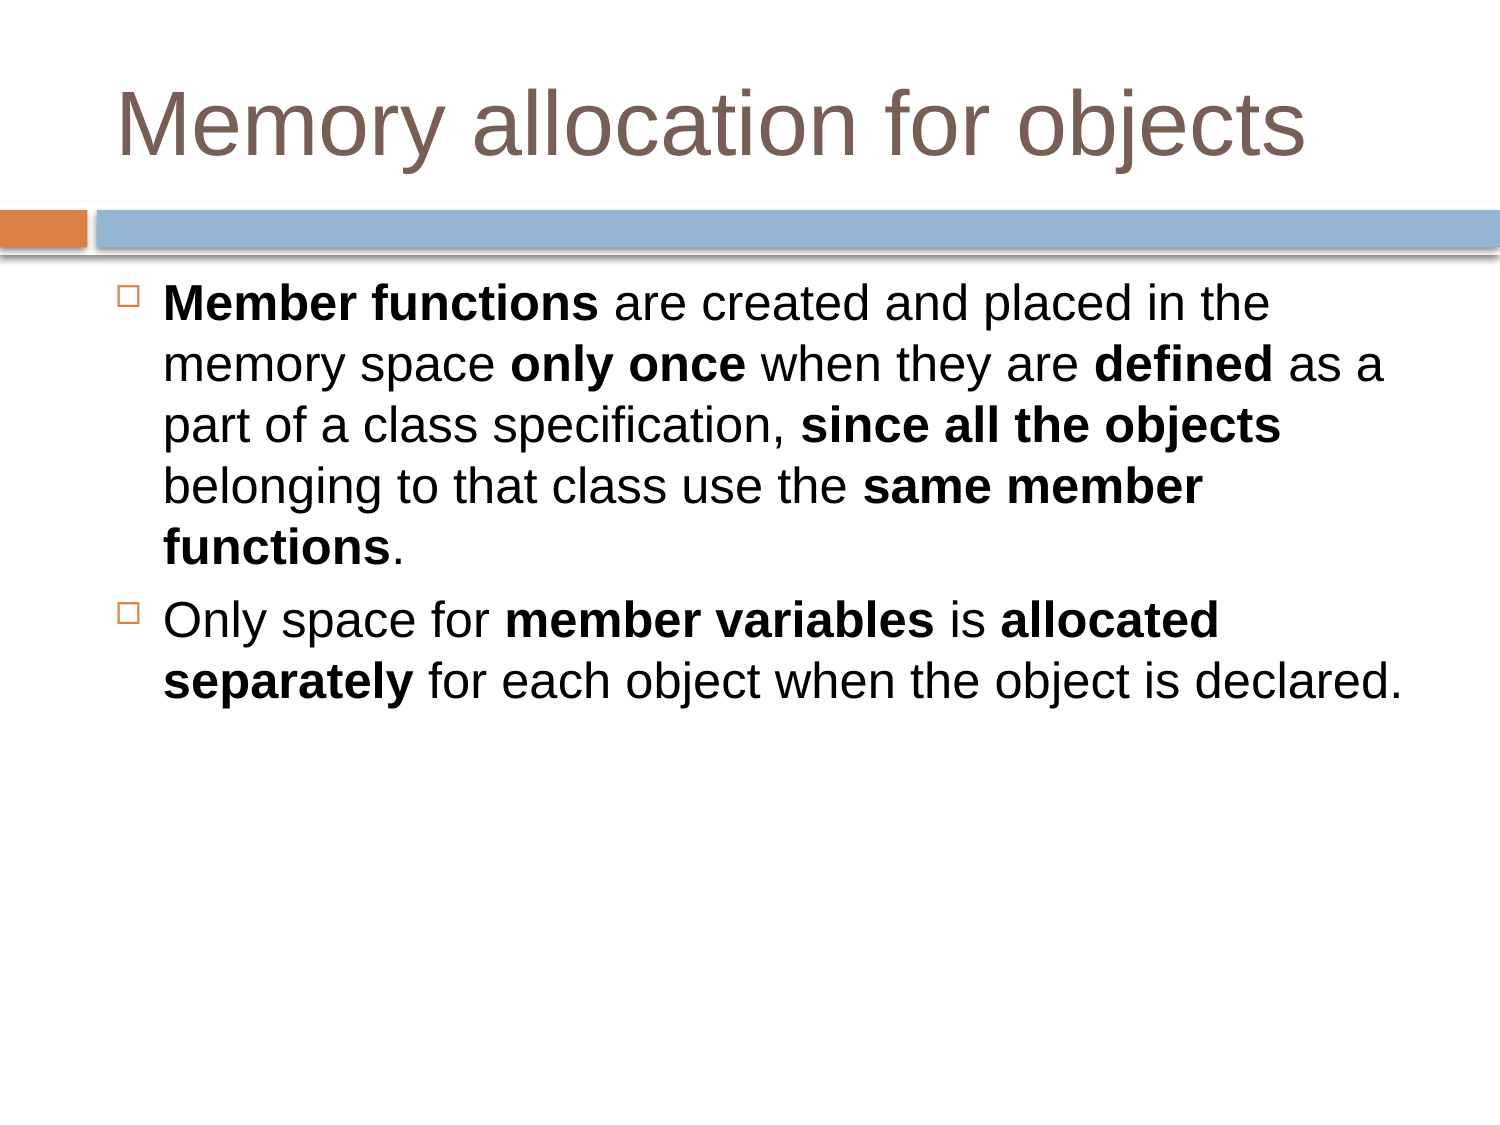

# Memory allocation for objects
Member functions are created and placed in the memory space only once when they are defined as a part of a class specification, since all the objects belonging to that class use the same member functions.
Only space for member variables is allocated separately for each object when the object is declared.